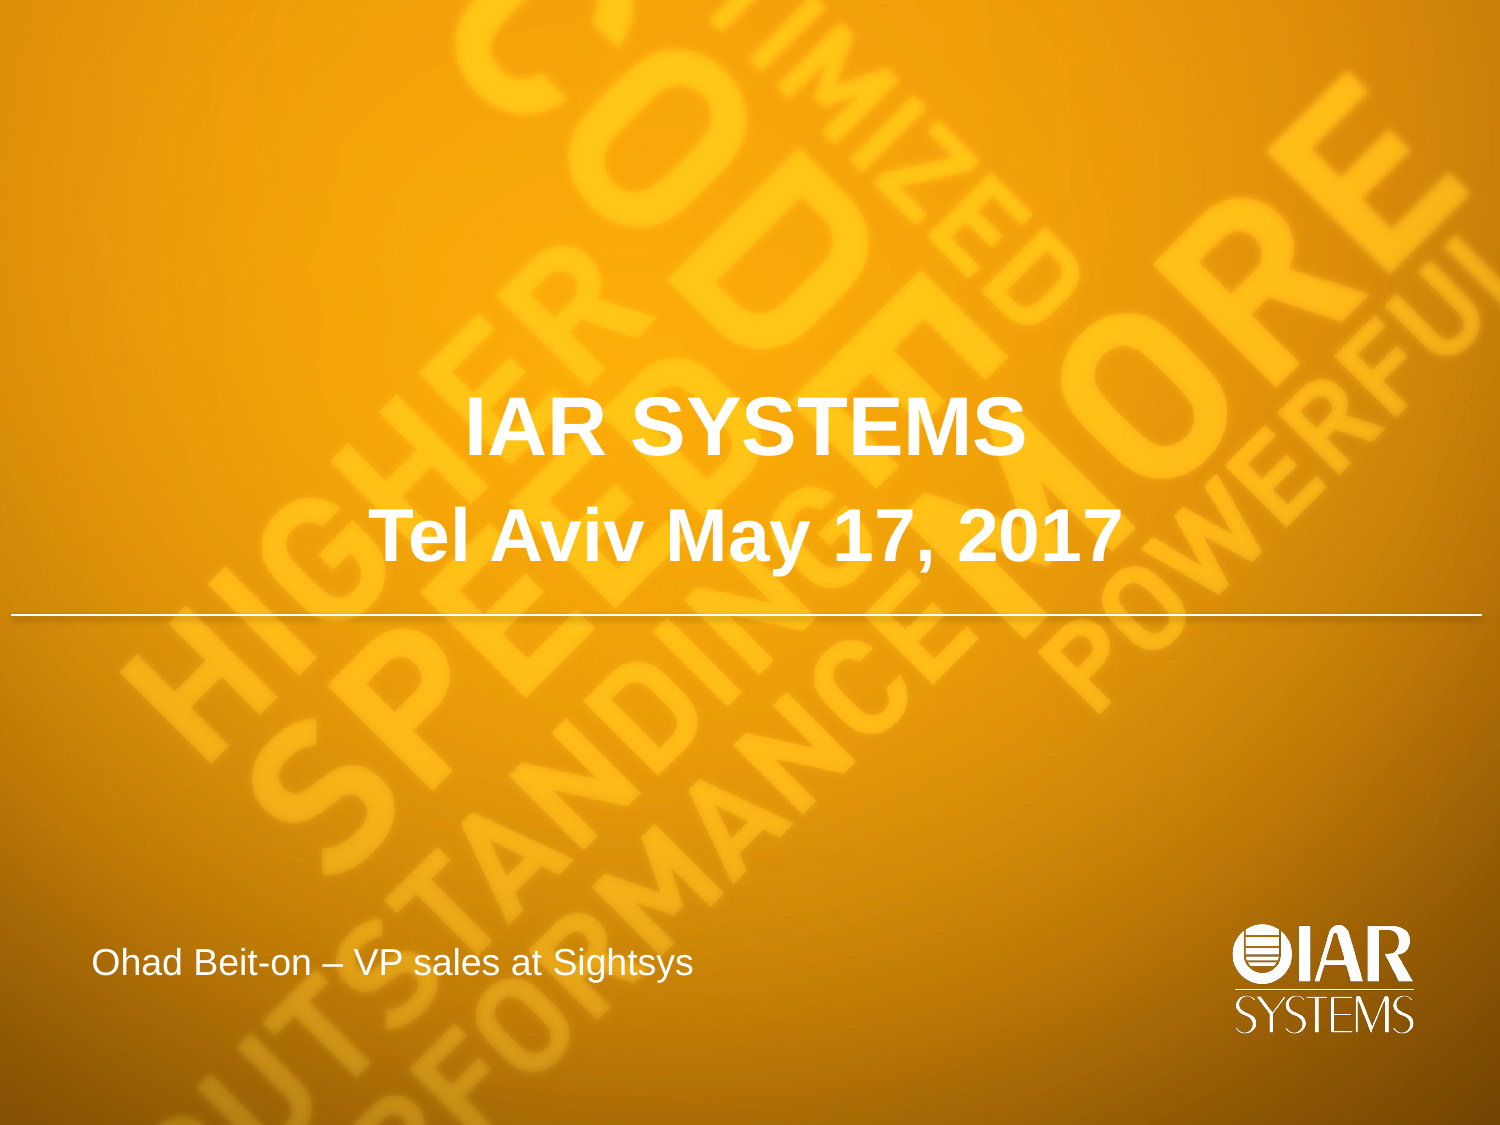

IAR SYSTEMS
Tel Aviv May 17, 2017
# Ohad Beit-on – VP sales at Sightsys